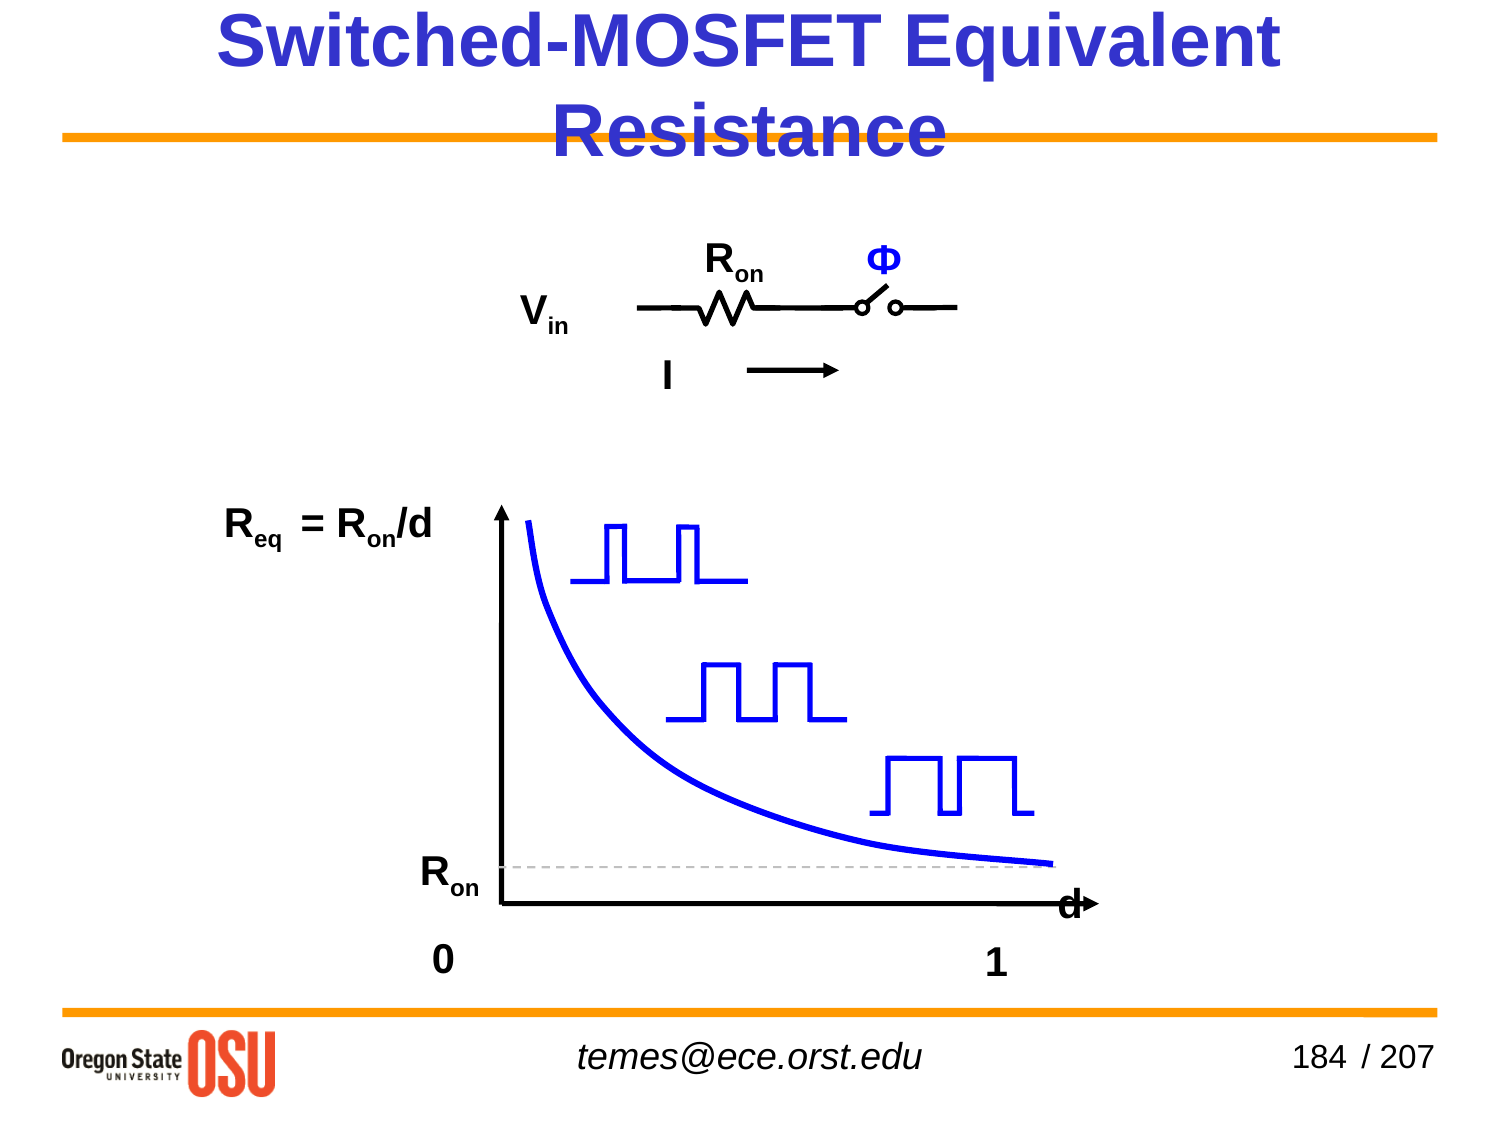

Switched-MOSFET Equivalent Resistance
Ron
Ф

Vin

I

Req  = Ron/d

Ron
d

0
1
184